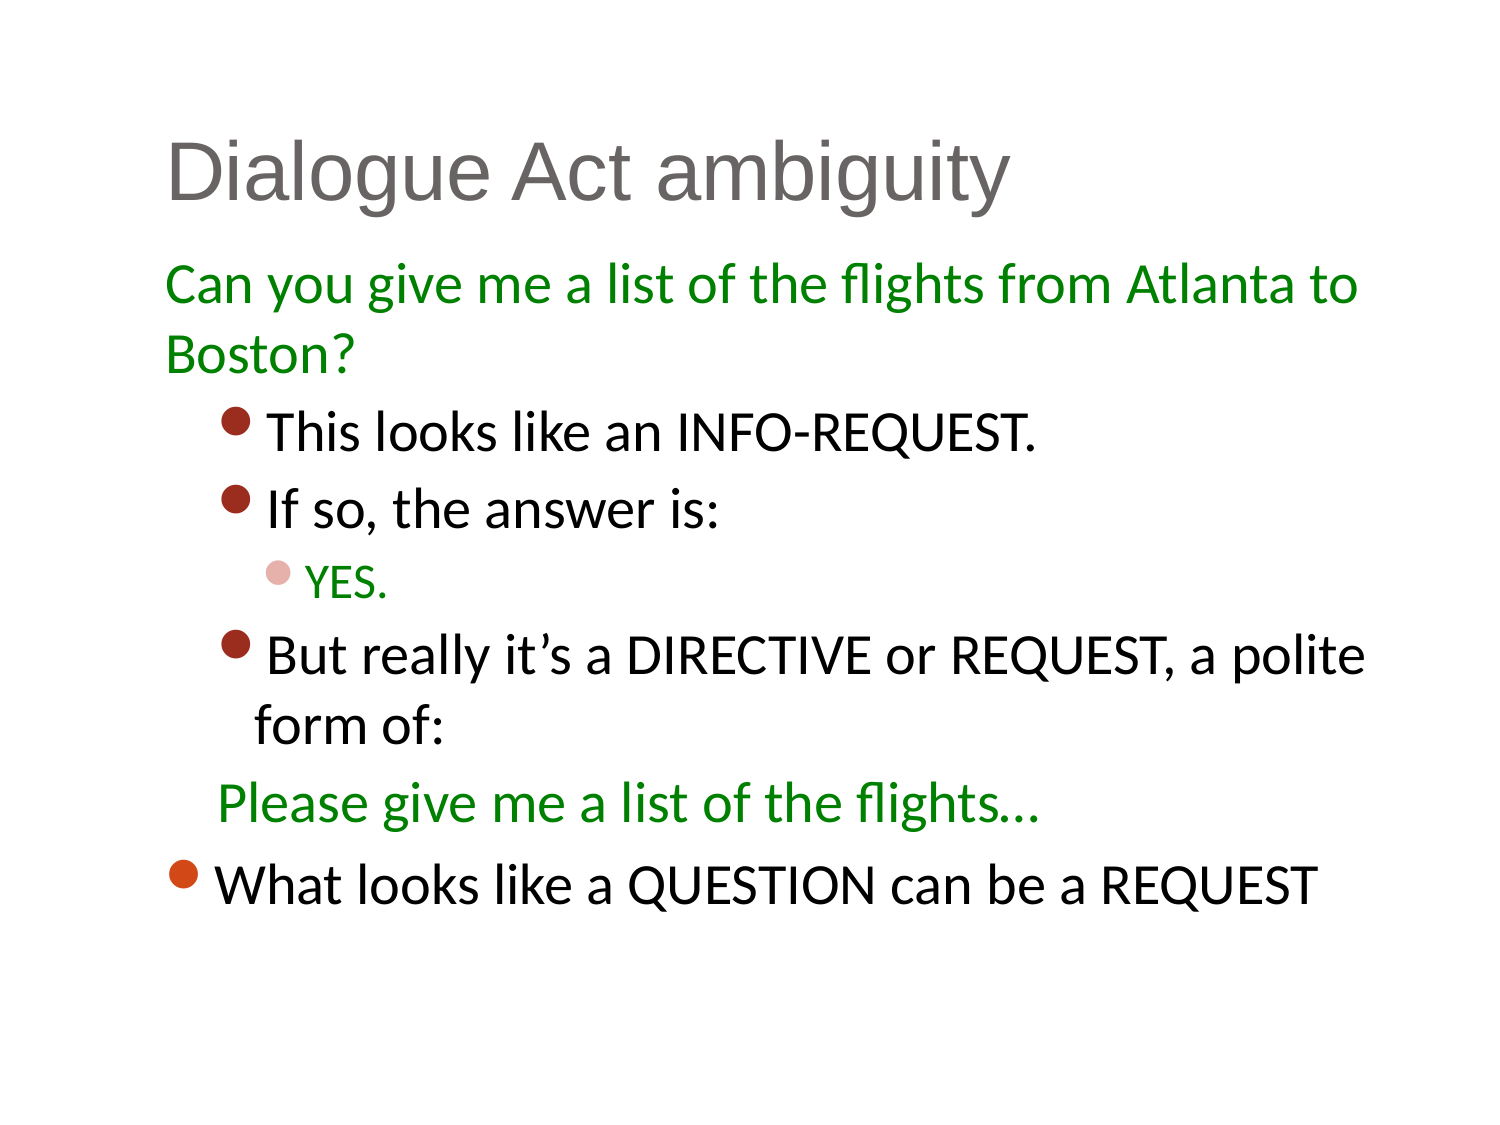

# Dialogue Act ambiguity
Can you give me a list of the flights from Atlanta to Boston?
This looks like an INFO-REQUEST.
If so, the answer is:
YES.
But really it’s a DIRECTIVE or REQUEST, a polite form of:
Please give me a list of the flights…
What looks like a QUESTION can be a REQUEST